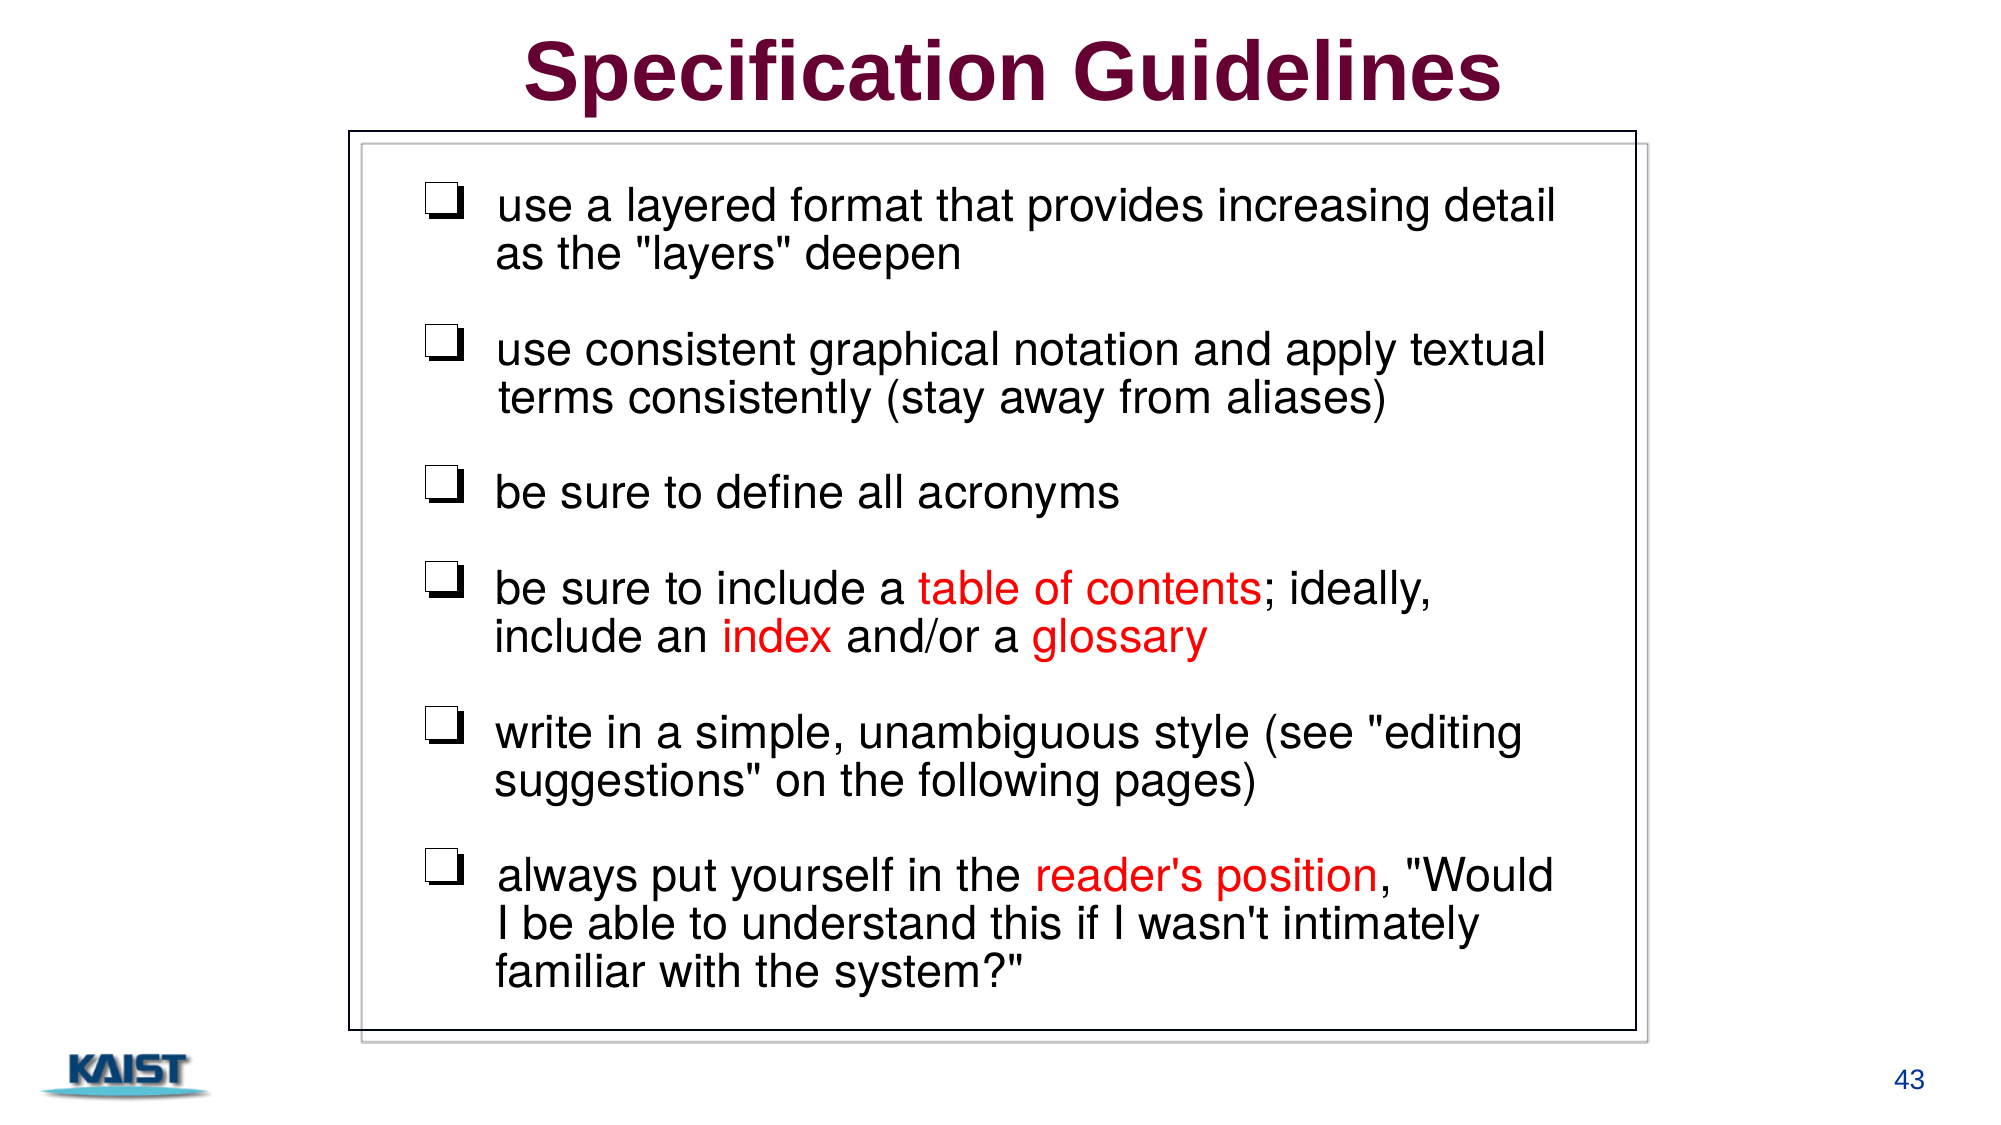

# Specification Guidelines

use a layered format that provides increasing detail

as the "layers" deepen

use consistent graphical notation and apply textual

terms consistently (stay away from aliases)

be sure to define all acronyms

be sure to include a table of contents; ideally,

include an index and/or a glossary

write in a simple, unambiguous style (see "editing

suggestions" on the following pages)

always put yourself in the reader's position, "Would

I be able to understand this if I wasn't intimately
familiar with the system?"
43